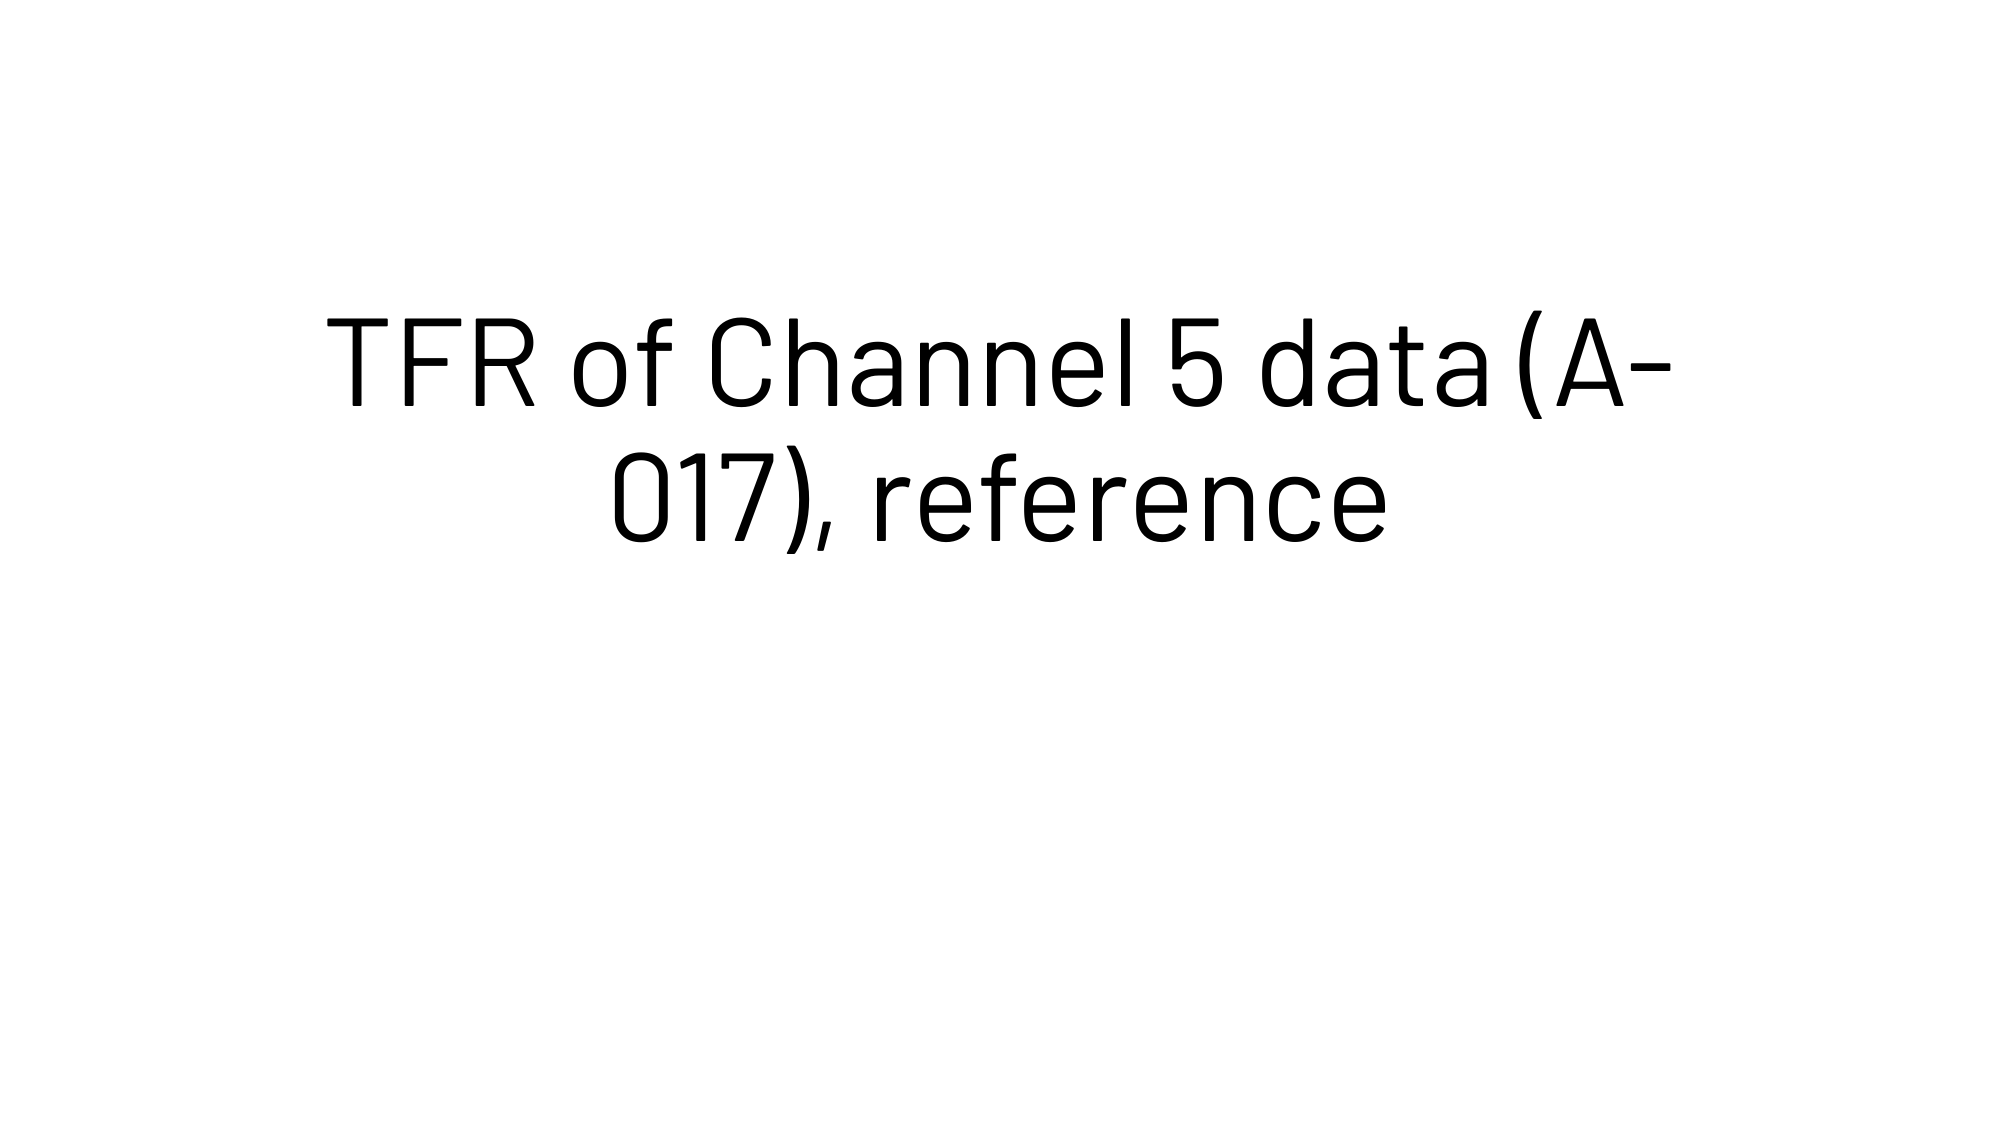

# TFR of Channel 5 data (A-017), reference